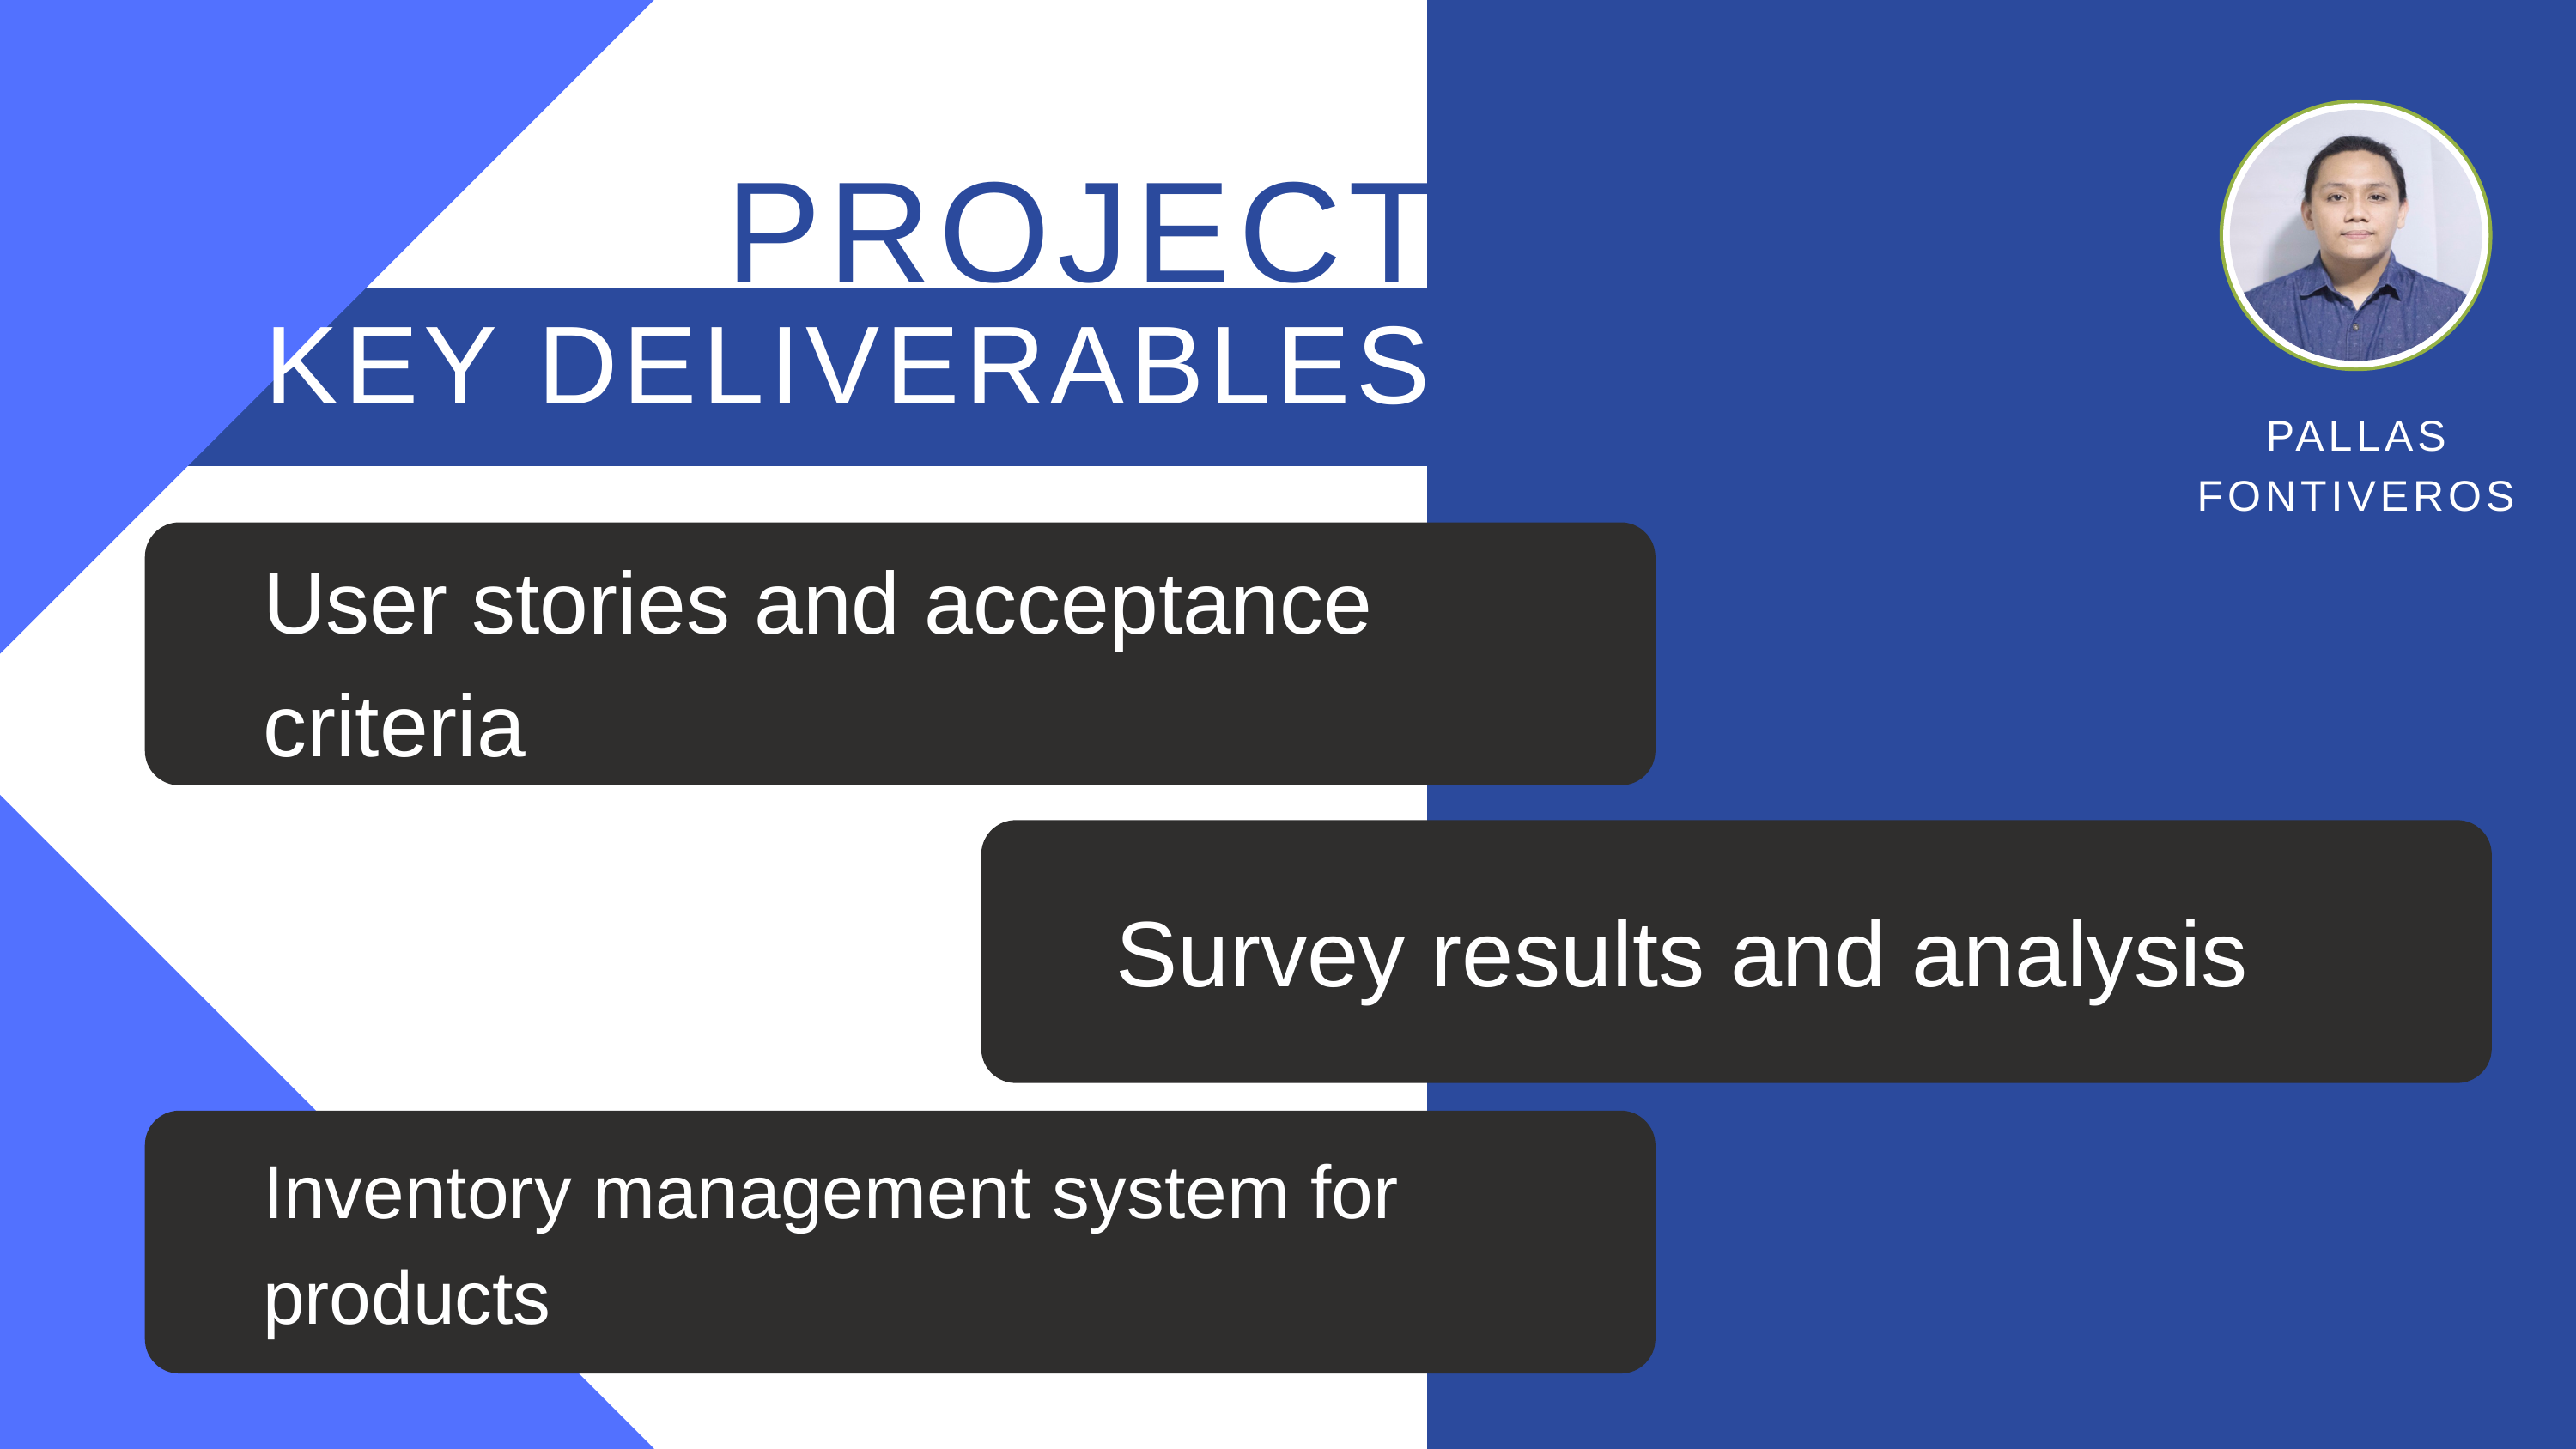

PROJECT

KEY DELIVERABLES
PALLAS
FONTIVEROS

User stories and acceptance criteria

Survey results and analysis

Inventory management system for products